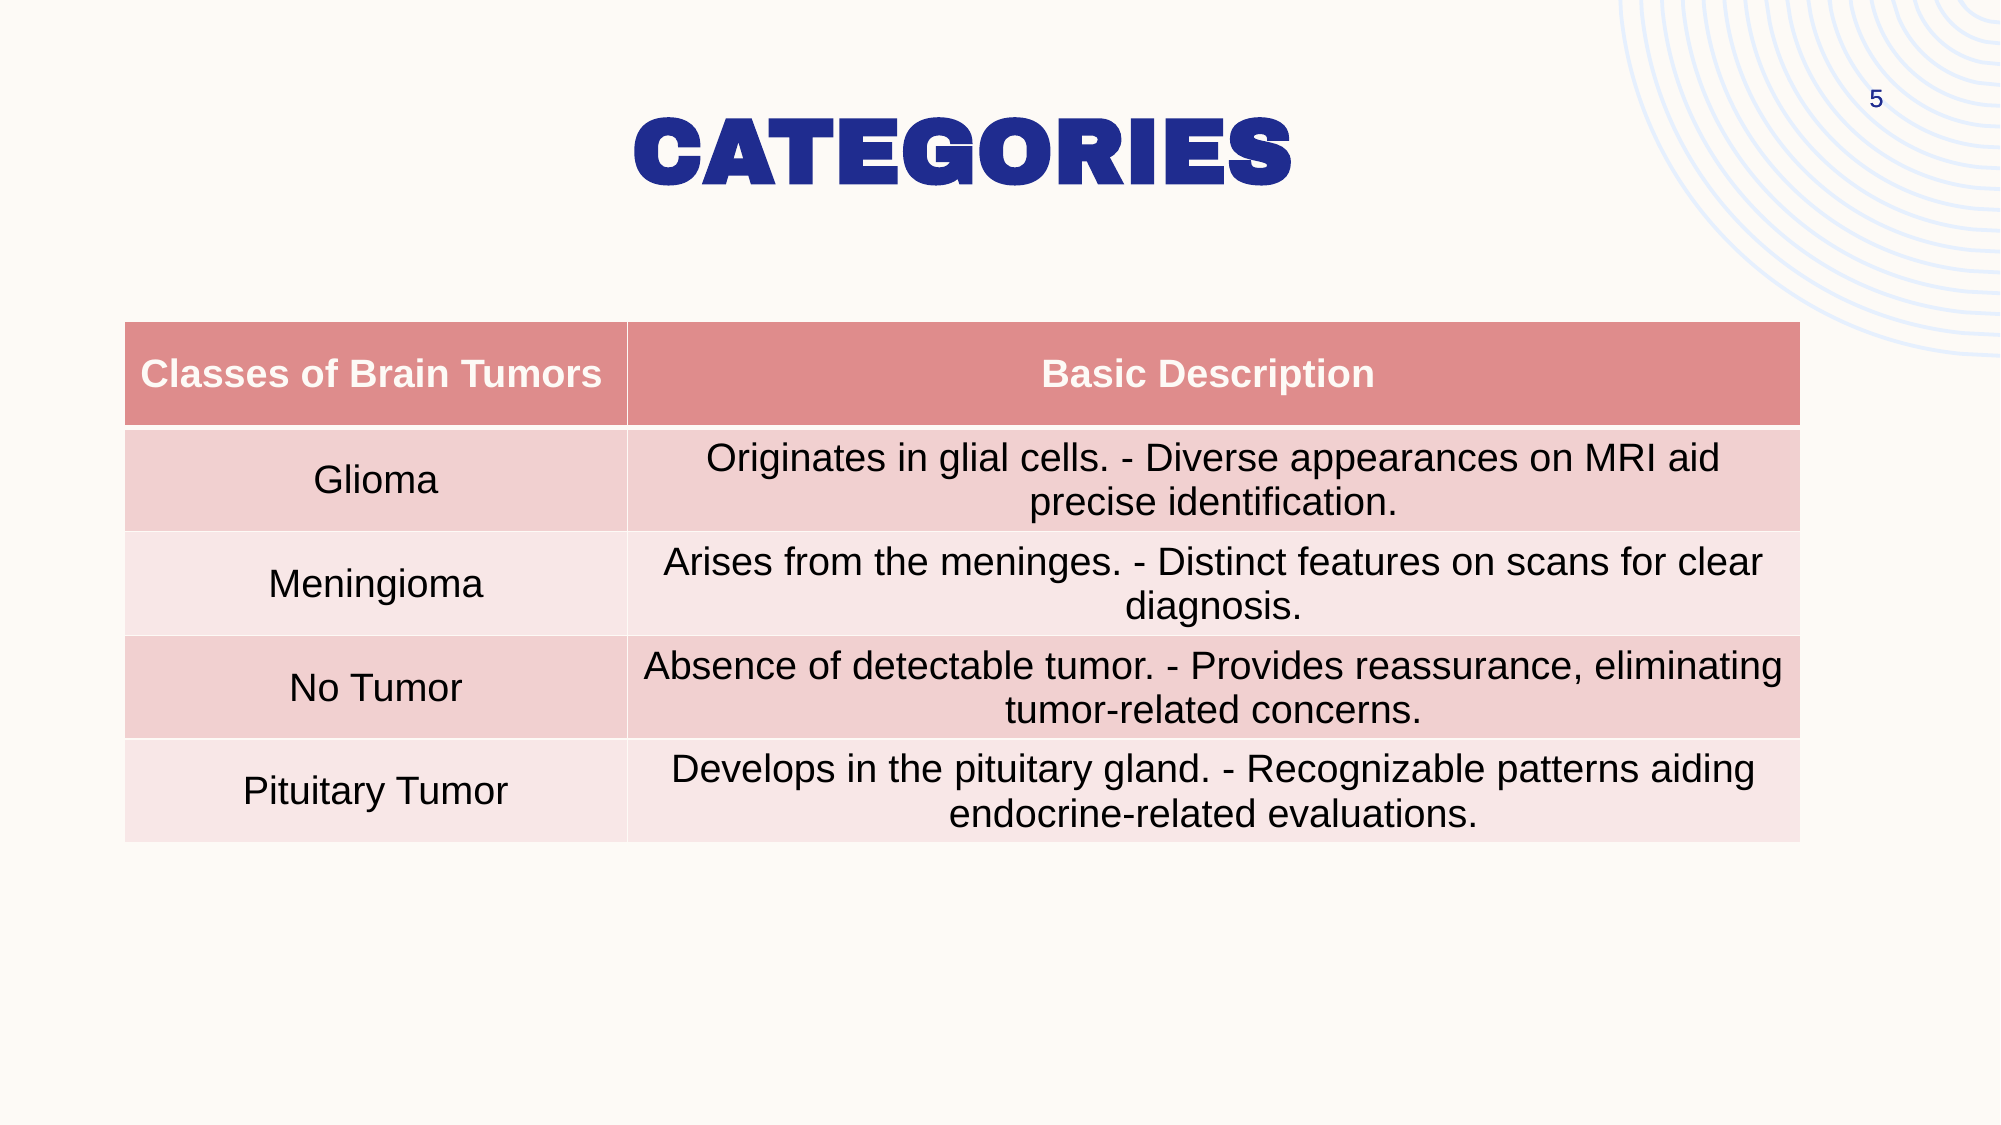

5
5
CATEGORIES
| Classes of Brain Tumors | Basic Description |
| --- | --- |
| Glioma | Originates in glial cells. - Diverse appearances on MRI aid precise identification. |
| Meningioma | Arises from the meninges. - Distinct features on scans for clear diagnosis. |
| No Tumor | Absence of detectable tumor. - Provides reassurance, eliminating tumor-related concerns. |
| Pituitary Tumor | Develops in the pituitary gland. - Recognizable patterns aiding endocrine-related evaluations. |